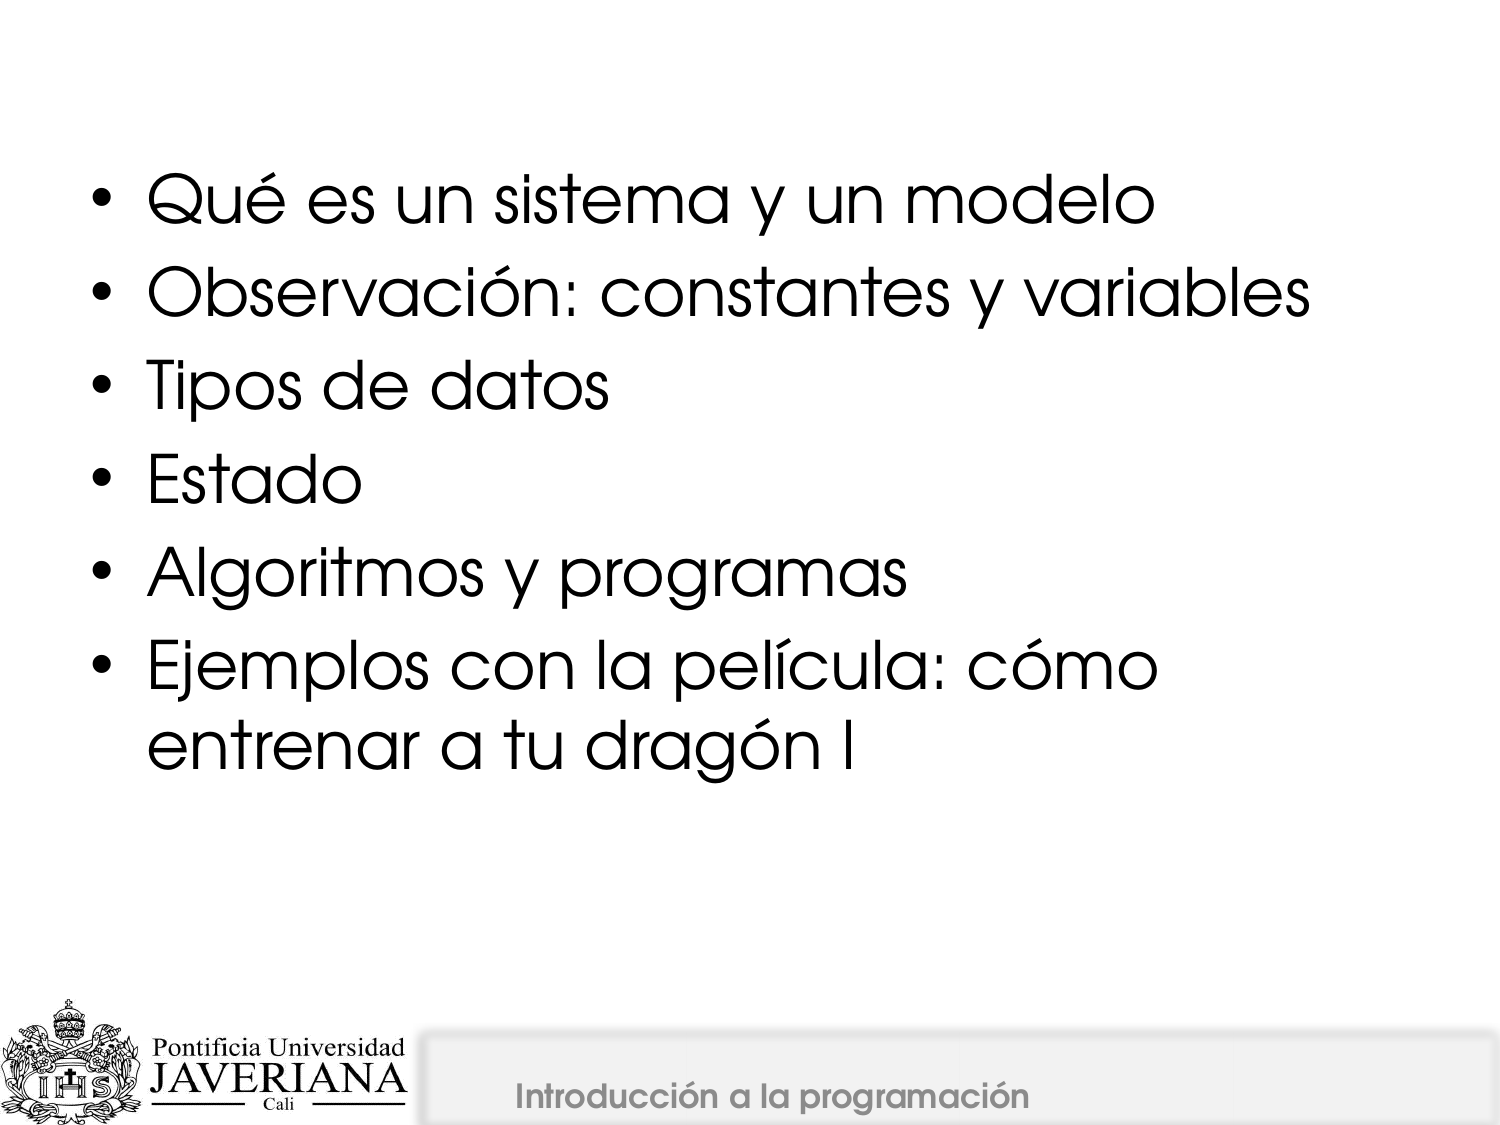

# Resumiendo hoy vimos….
Qué es un sistema y un modelo
Observación: constantes y variables
Tipos de datos
Estado
Algoritmos y programas
Ejemplos con la película: cómo entrenar a tu dragón I
Introducción a la programación